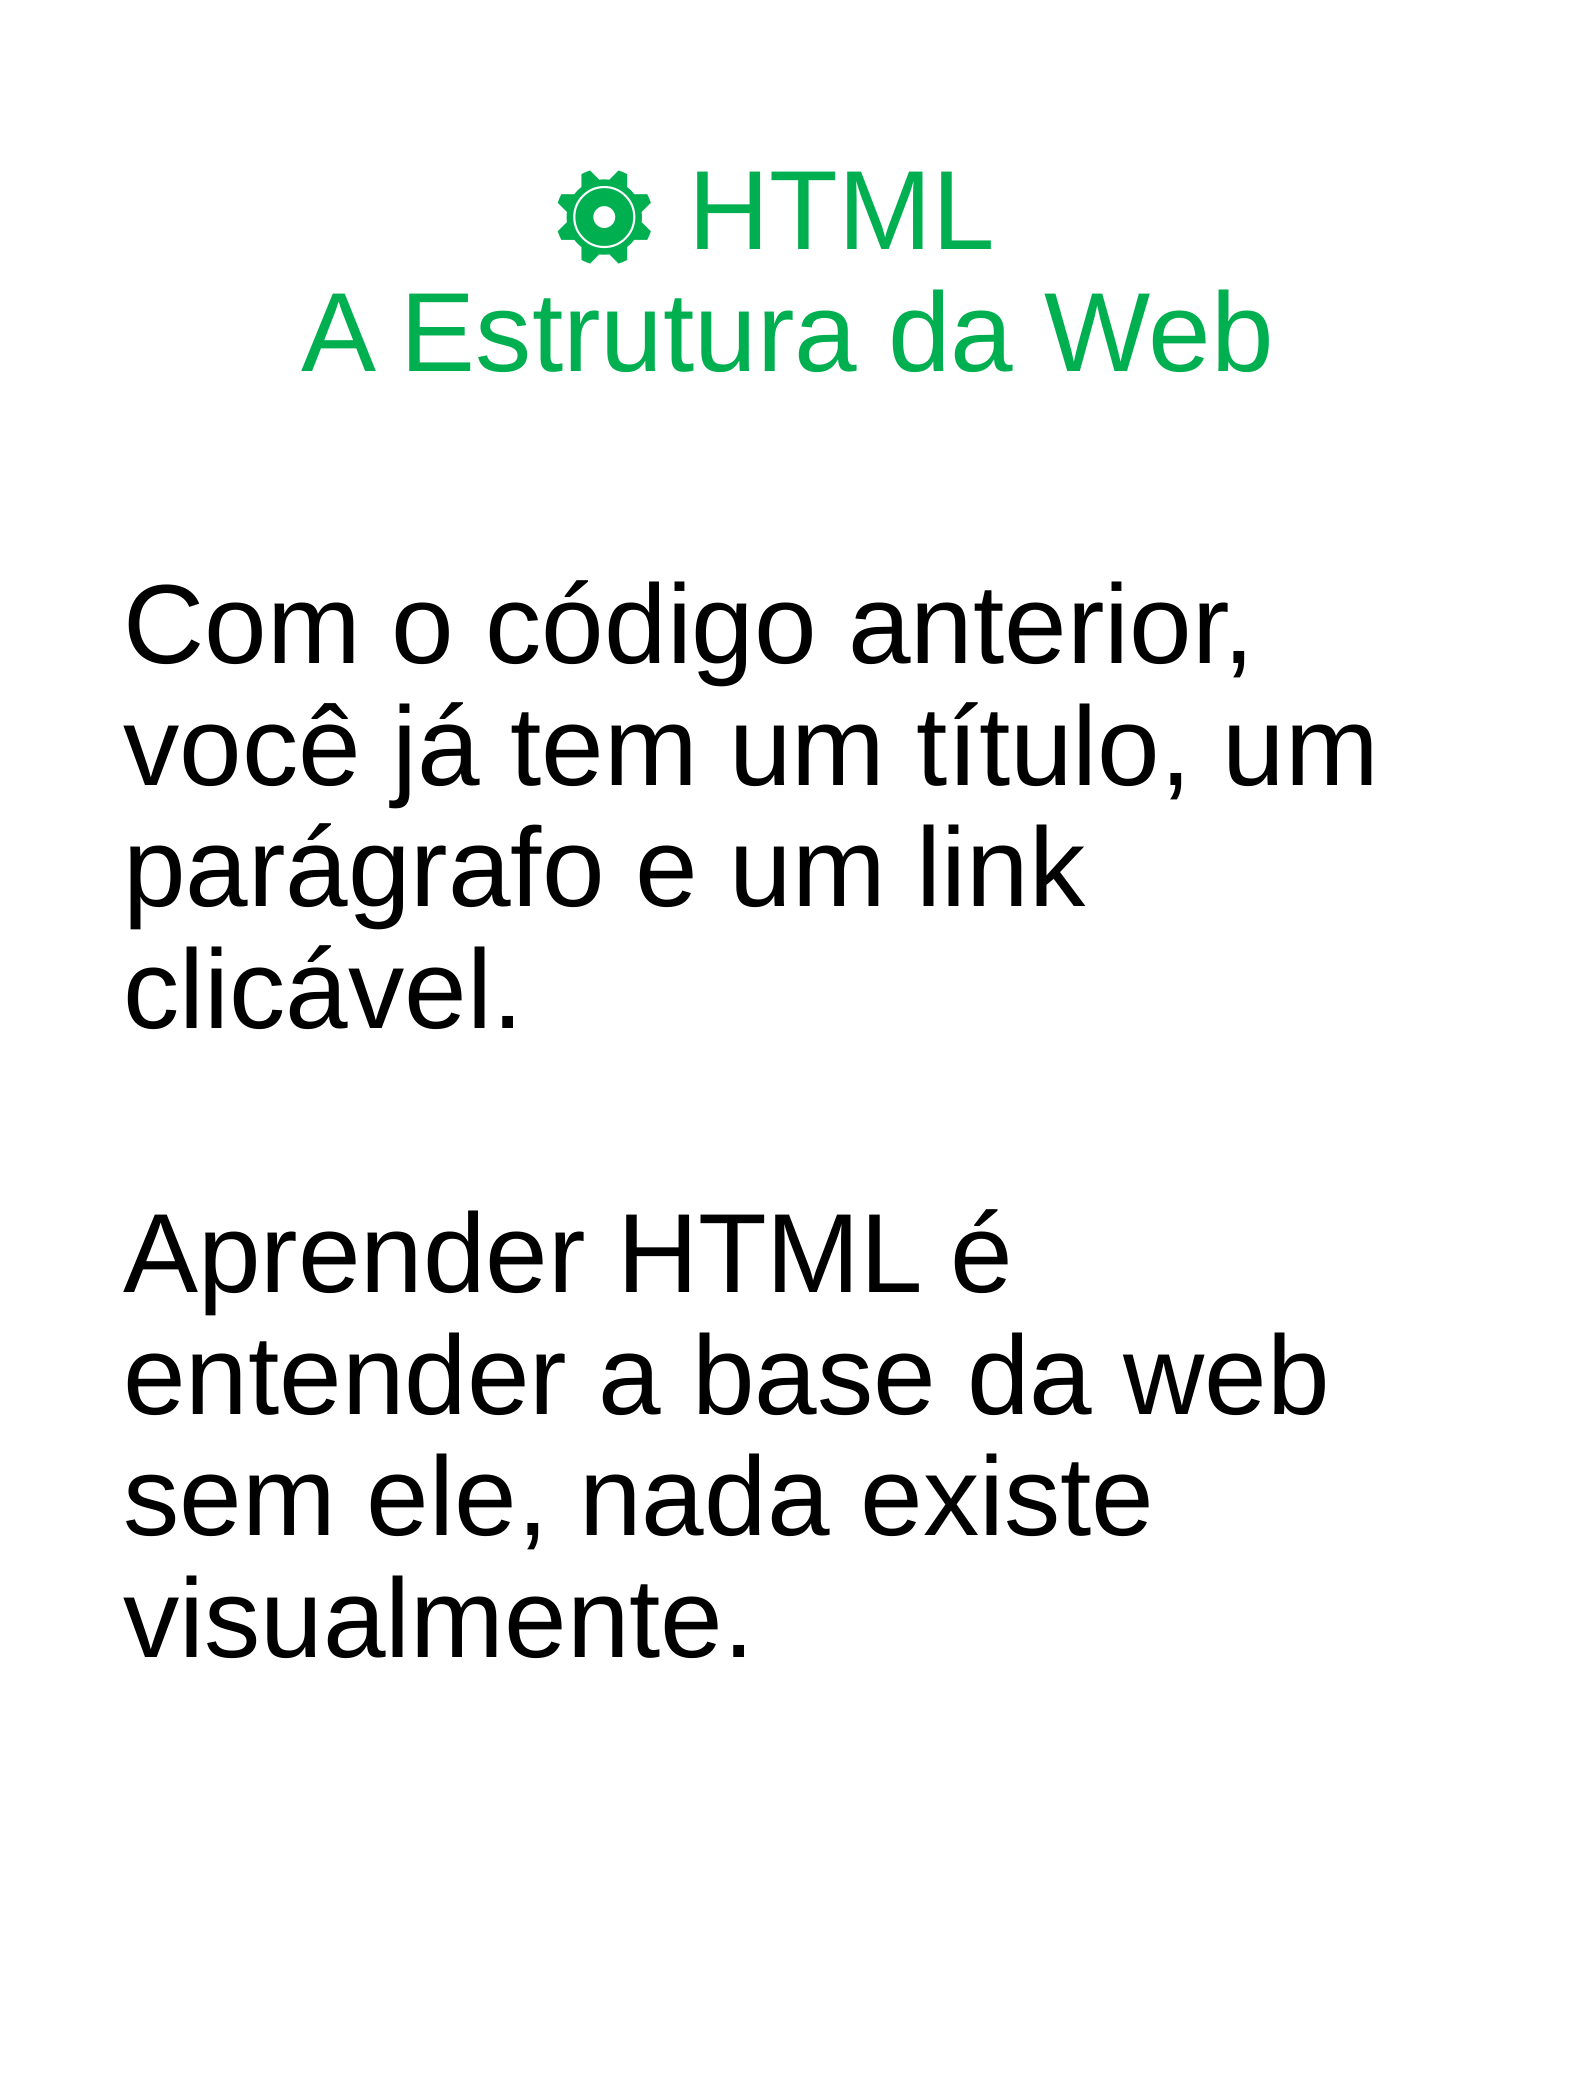

# ⚙️ HTML A Estrutura da Web
Com o código anterior, você já tem um título, um parágrafo e um link clicável.
Aprender HTML é entender a base da web  sem ele, nada existe visualmente.